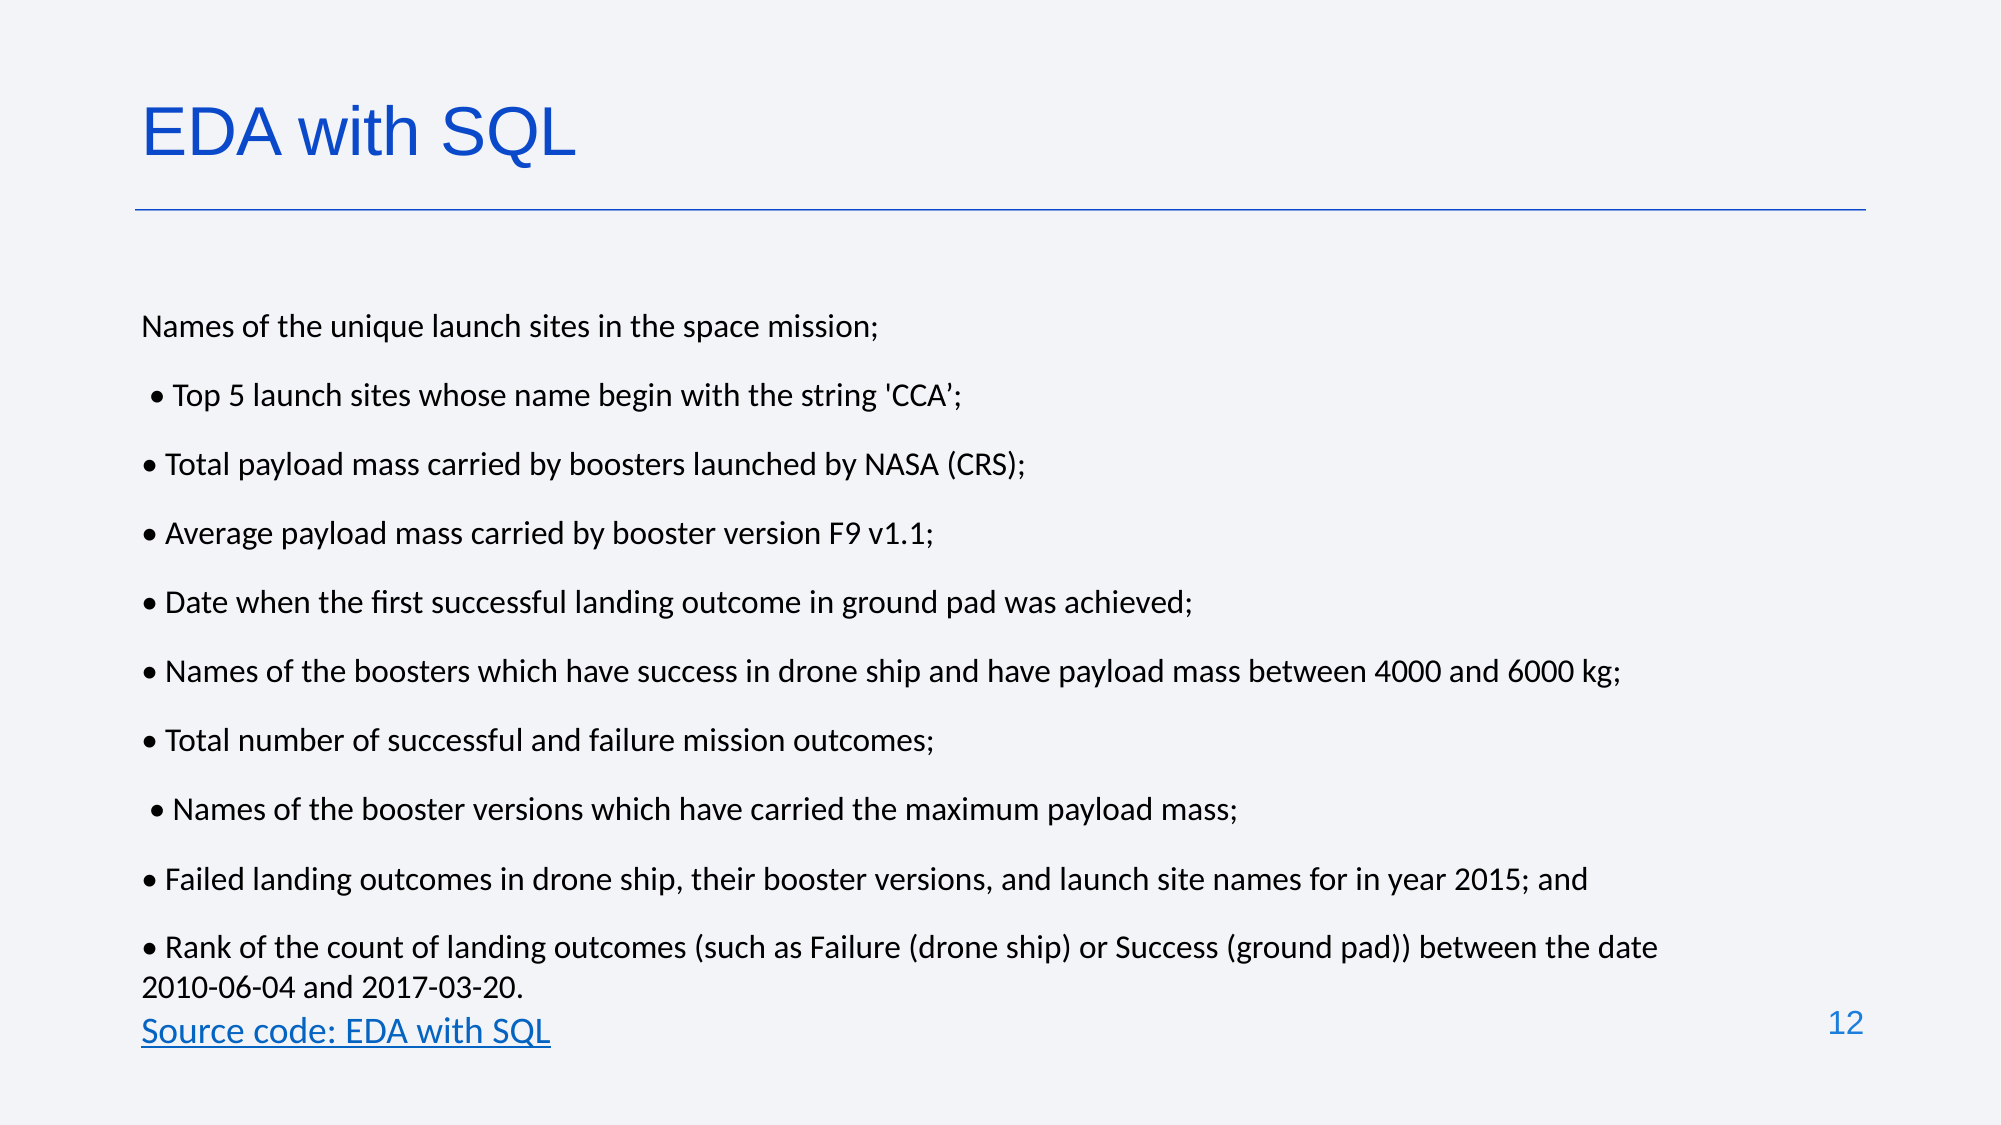

EDA with SQL
Names of the unique launch sites in the space mission;
 • Top 5 launch sites whose name begin with the string 'CCA’;
• Total payload mass carried by boosters launched by NASA (CRS);
• Average payload mass carried by booster version F9 v1.1;
• Date when the first successful landing outcome in ground pad was achieved;
• Names of the boosters which have success in drone ship and have payload mass between 4000 and 6000 kg;
• Total number of successful and failure mission outcomes;
 • Names of the booster versions which have carried the maximum payload mass;
• Failed landing outcomes in drone ship, their booster versions, and launch site names for in year 2015; and
• Rank of the count of landing outcomes (such as Failure (drone ship) or Success (ground pad)) between the date 2010-06-04 and 2017-03-20.
Source code: EDA with SQL

12